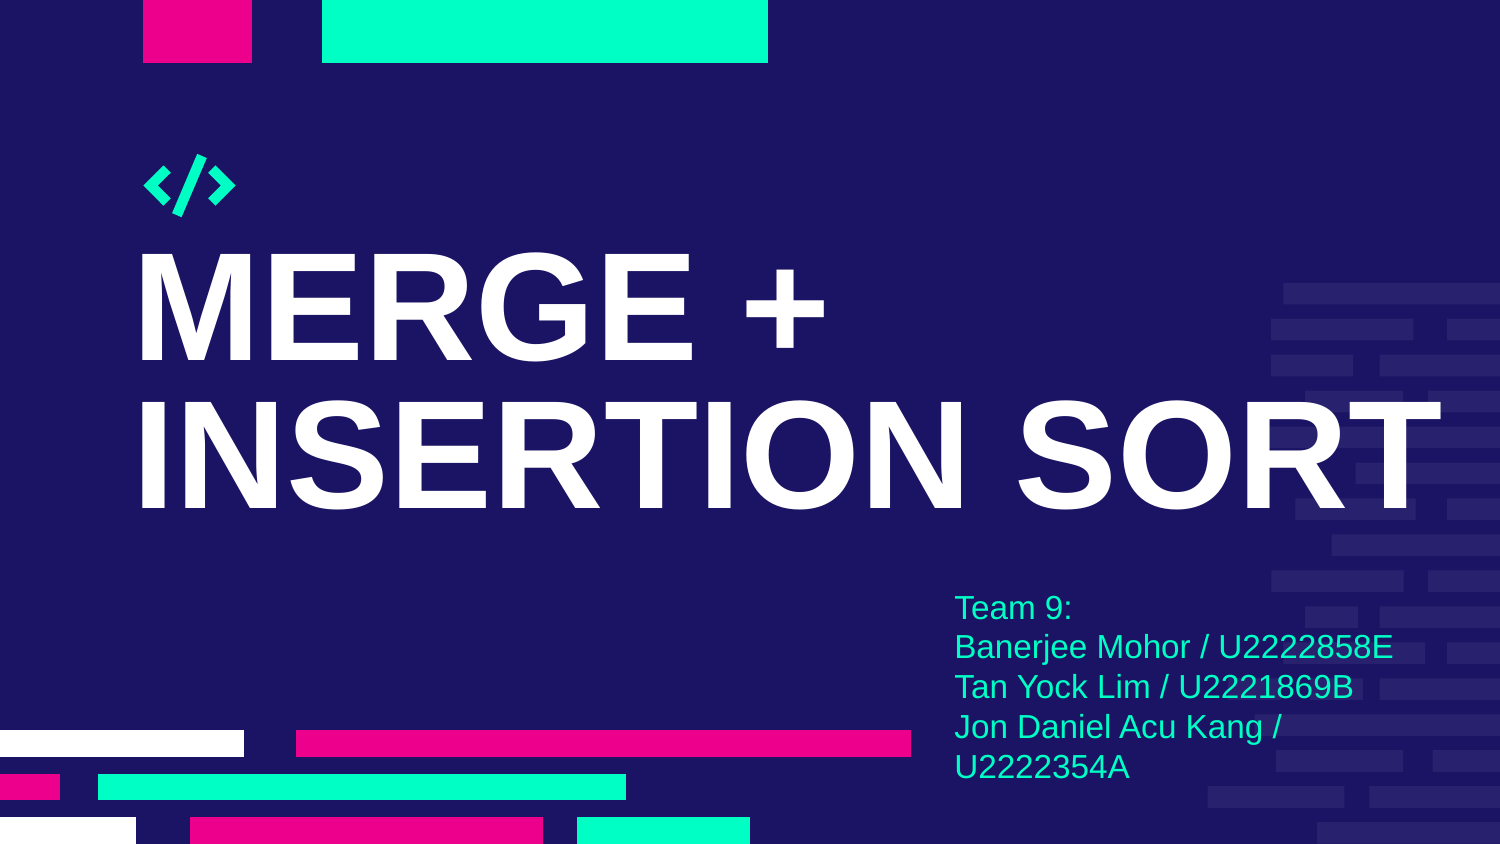

# MERGE + INSERTION SORT
Team 9:
Banerjee Mohor / U2222858E
Tan Yock Lim / U2221869B
Jon Daniel Acu Kang / U2222354A